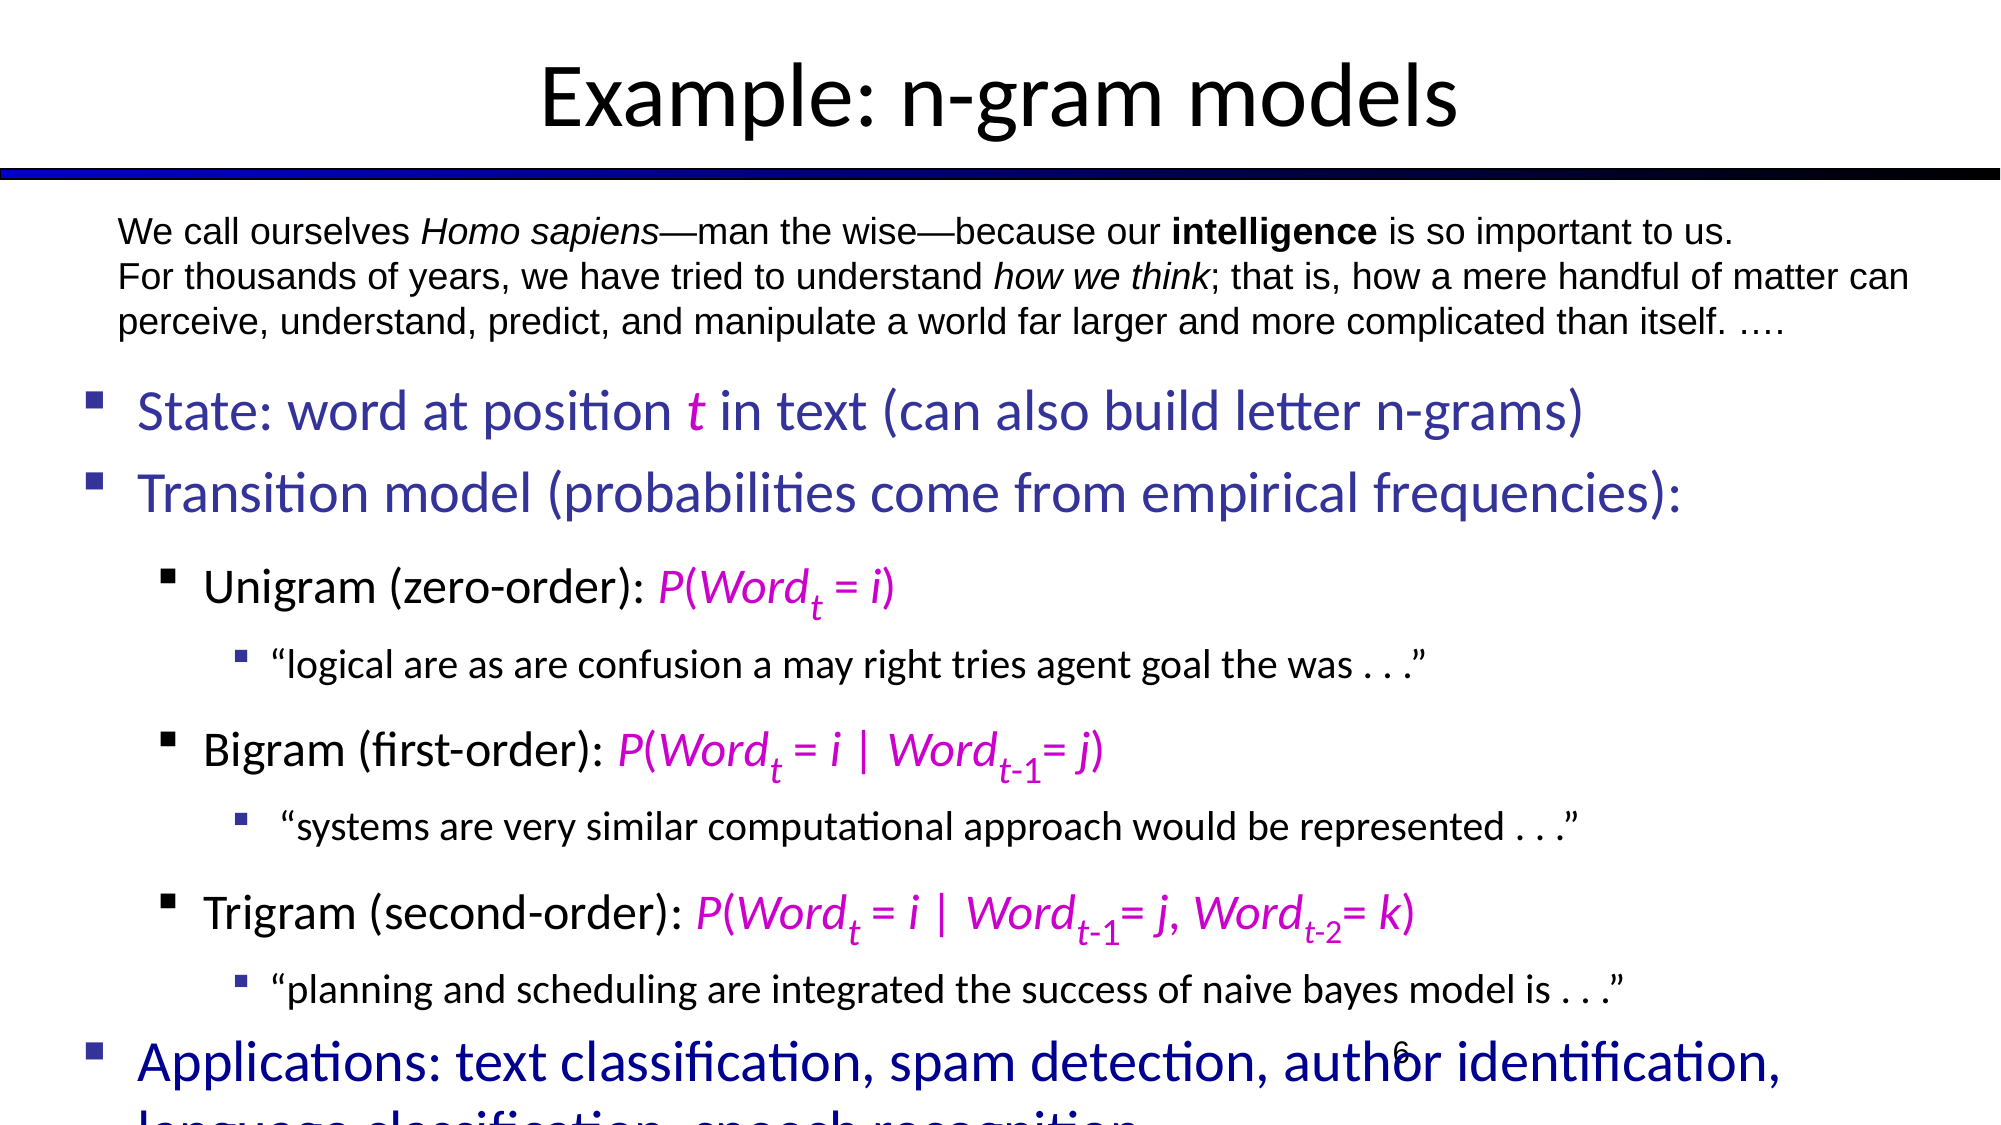

# Example: n-gram models
We call ourselves Homo sapiens—man the wise—because our intelligence is so important to us.
For thousands of years, we have tried to understand how we think; that is, how a mere handful of matter can
perceive, understand, predict, and manipulate a world far larger and more complicated than itself. ….

State: word at position t in text (can also build letter n-grams)
Transition model (probabilities come from empirical frequencies):
Unigram (zero-order): P(Wordt = i)
“logical are as are confusion a may right tries agent goal the was . . .”
Bigram (first-order): P(Wordt = i | Wordt-1= j)
 “systems are very similar computational approach would be represented . . .”
Trigram (second-order): P(Wordt = i | Wordt-1= j, Wordt-2= k)
“planning and scheduling are integrated the success of naive bayes model is . . .”
Applications: text classification, spam detection, author identification, language classification, speech recognition
6